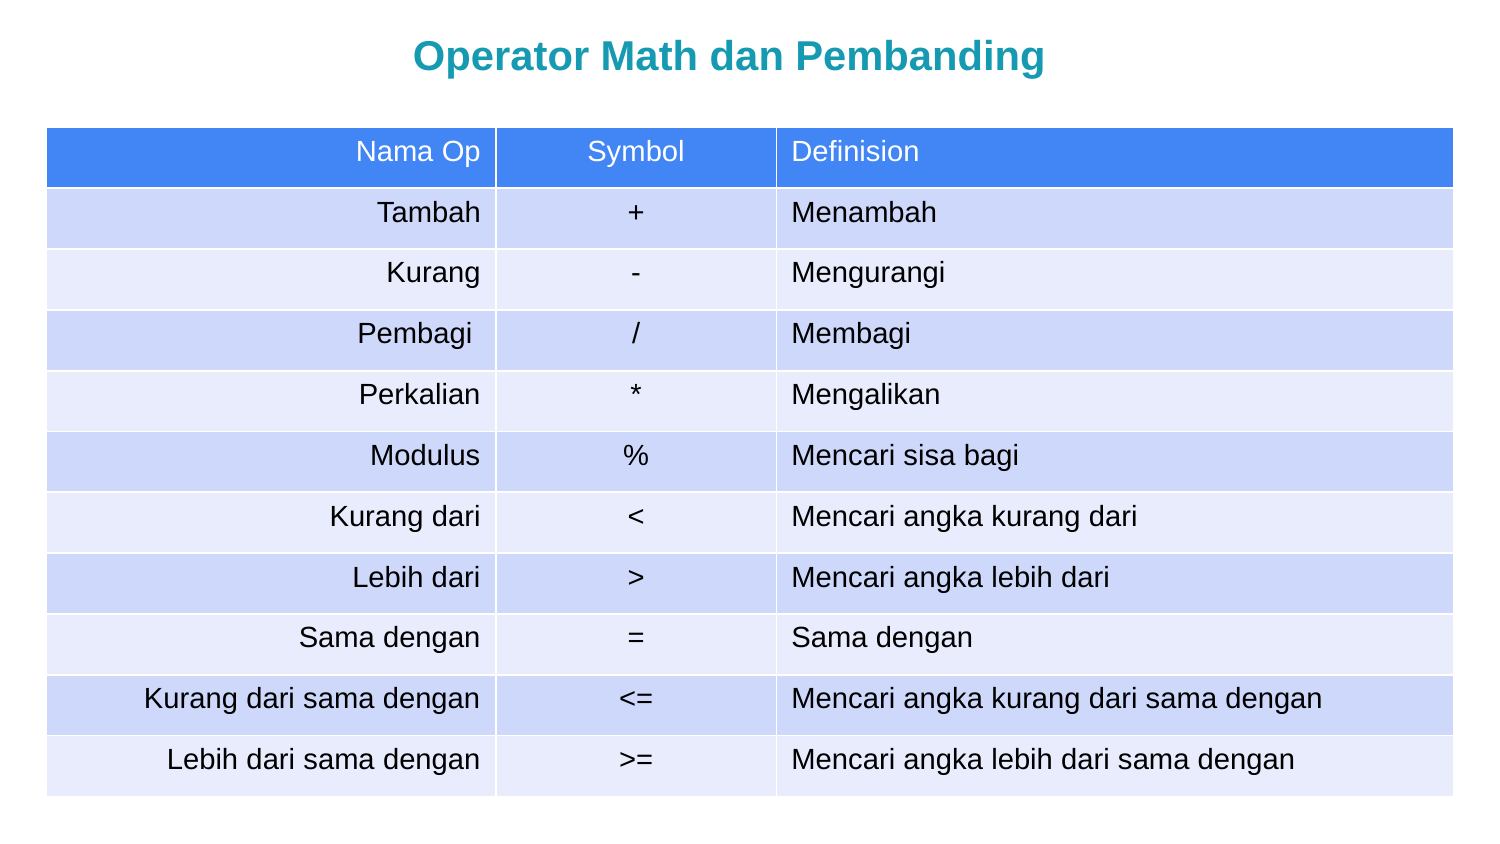

Operator Math dan Pembanding
| Nama Op | Symbol | Definision |
| --- | --- | --- |
| Tambah | + | Menambah |
| Kurang | - | Mengurangi |
| Pembagi | / | Membagi |
| Perkalian | \* | Mengalikan |
| Modulus | % | Mencari sisa bagi |
| Kurang dari | < | Mencari angka kurang dari |
| Lebih dari | > | Mencari angka lebih dari |
| Sama dengan | = | Sama dengan |
| Kurang dari sama dengan | <= | Mencari angka kurang dari sama dengan |
| Lebih dari sama dengan | >= | Mencari angka lebih dari sama dengan |